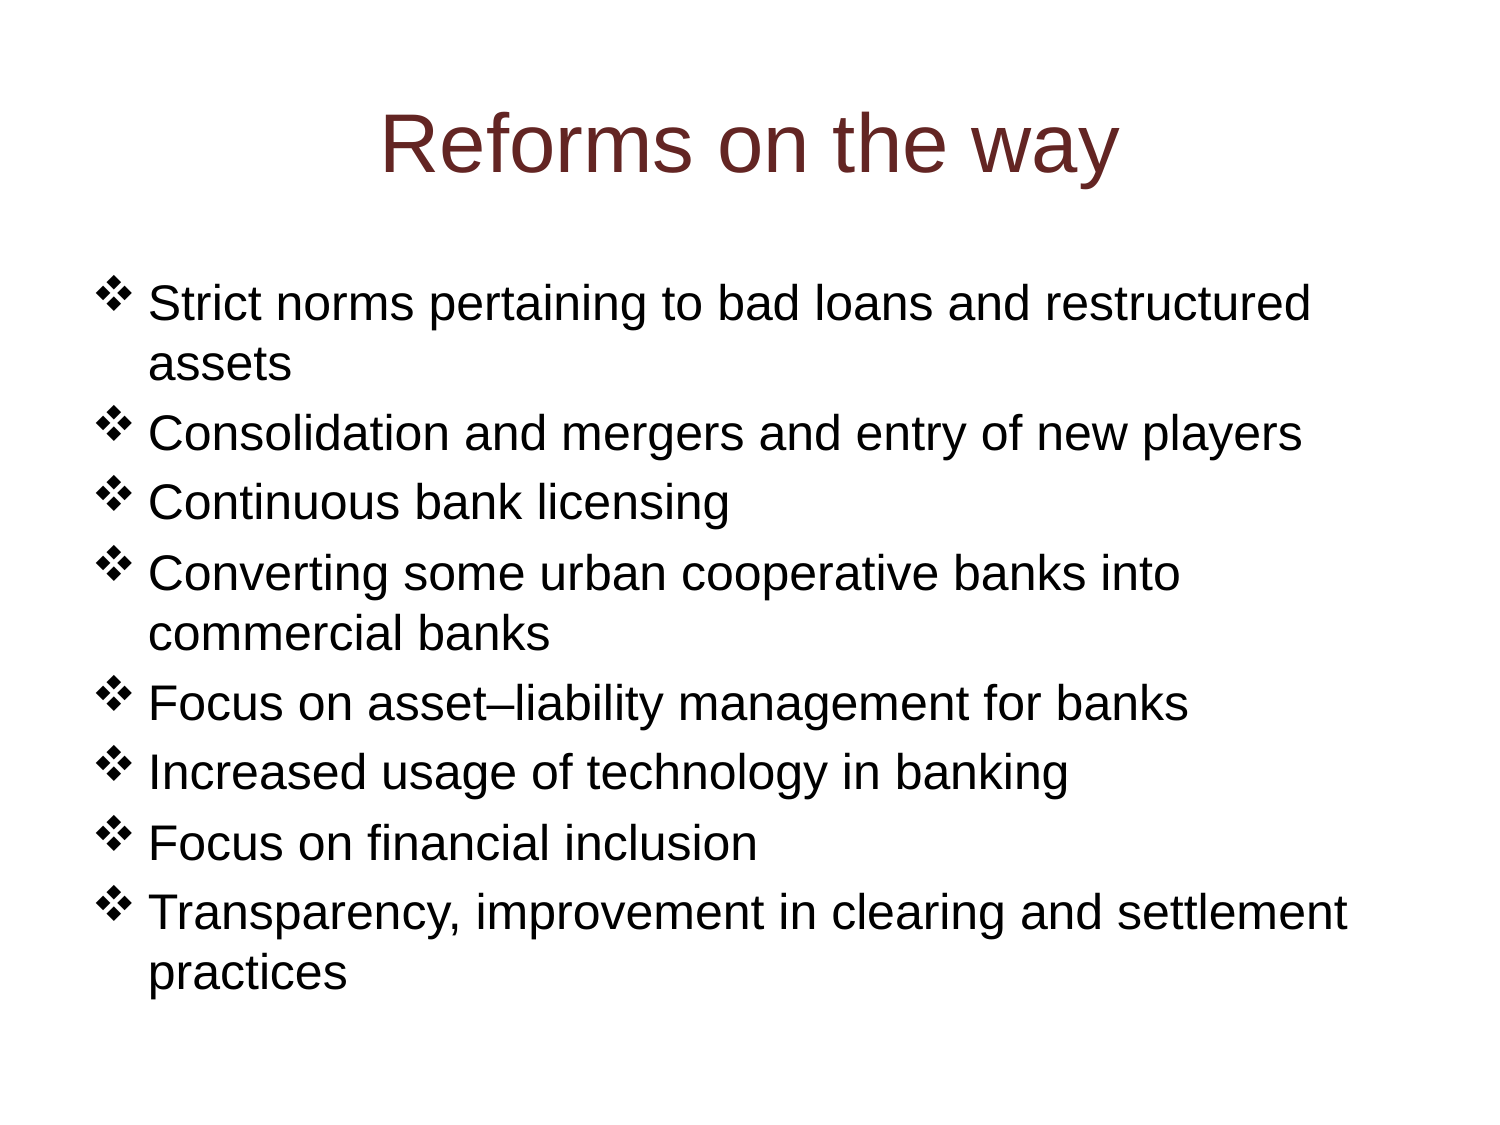

# Reforms on the way
Strict norms pertaining to bad loans and restructured assets
Consolidation and mergers and entry of new players
Continuous bank licensing
Converting some urban cooperative banks into commercial banks
Focus on asset–liability management for banks
Increased usage of technology in banking
Focus on financial inclusion
Transparency, improvement in clearing and settlement practices